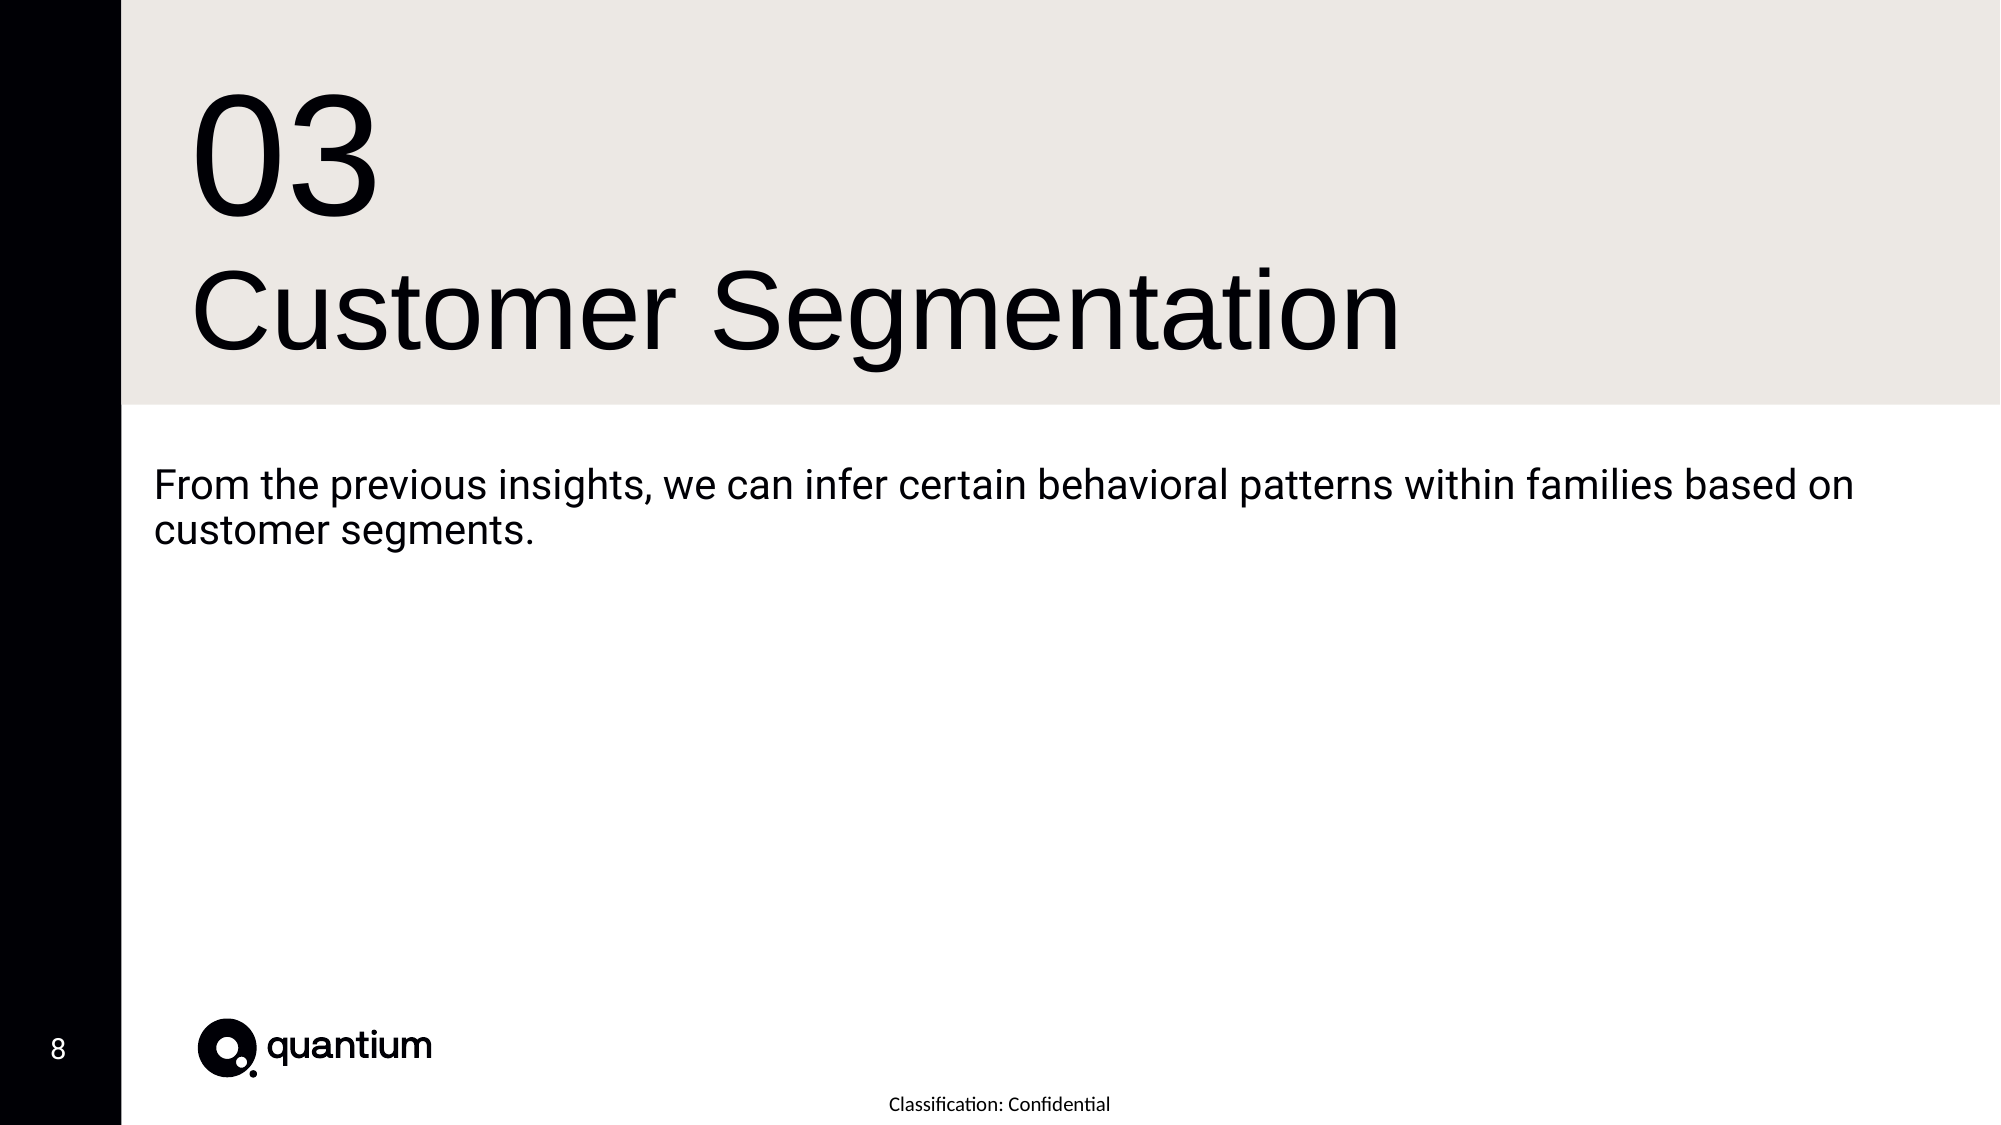

# 03 Customer Segmentation

From the previous insights, we can infer certain behavioral patterns within families based on customer segments.